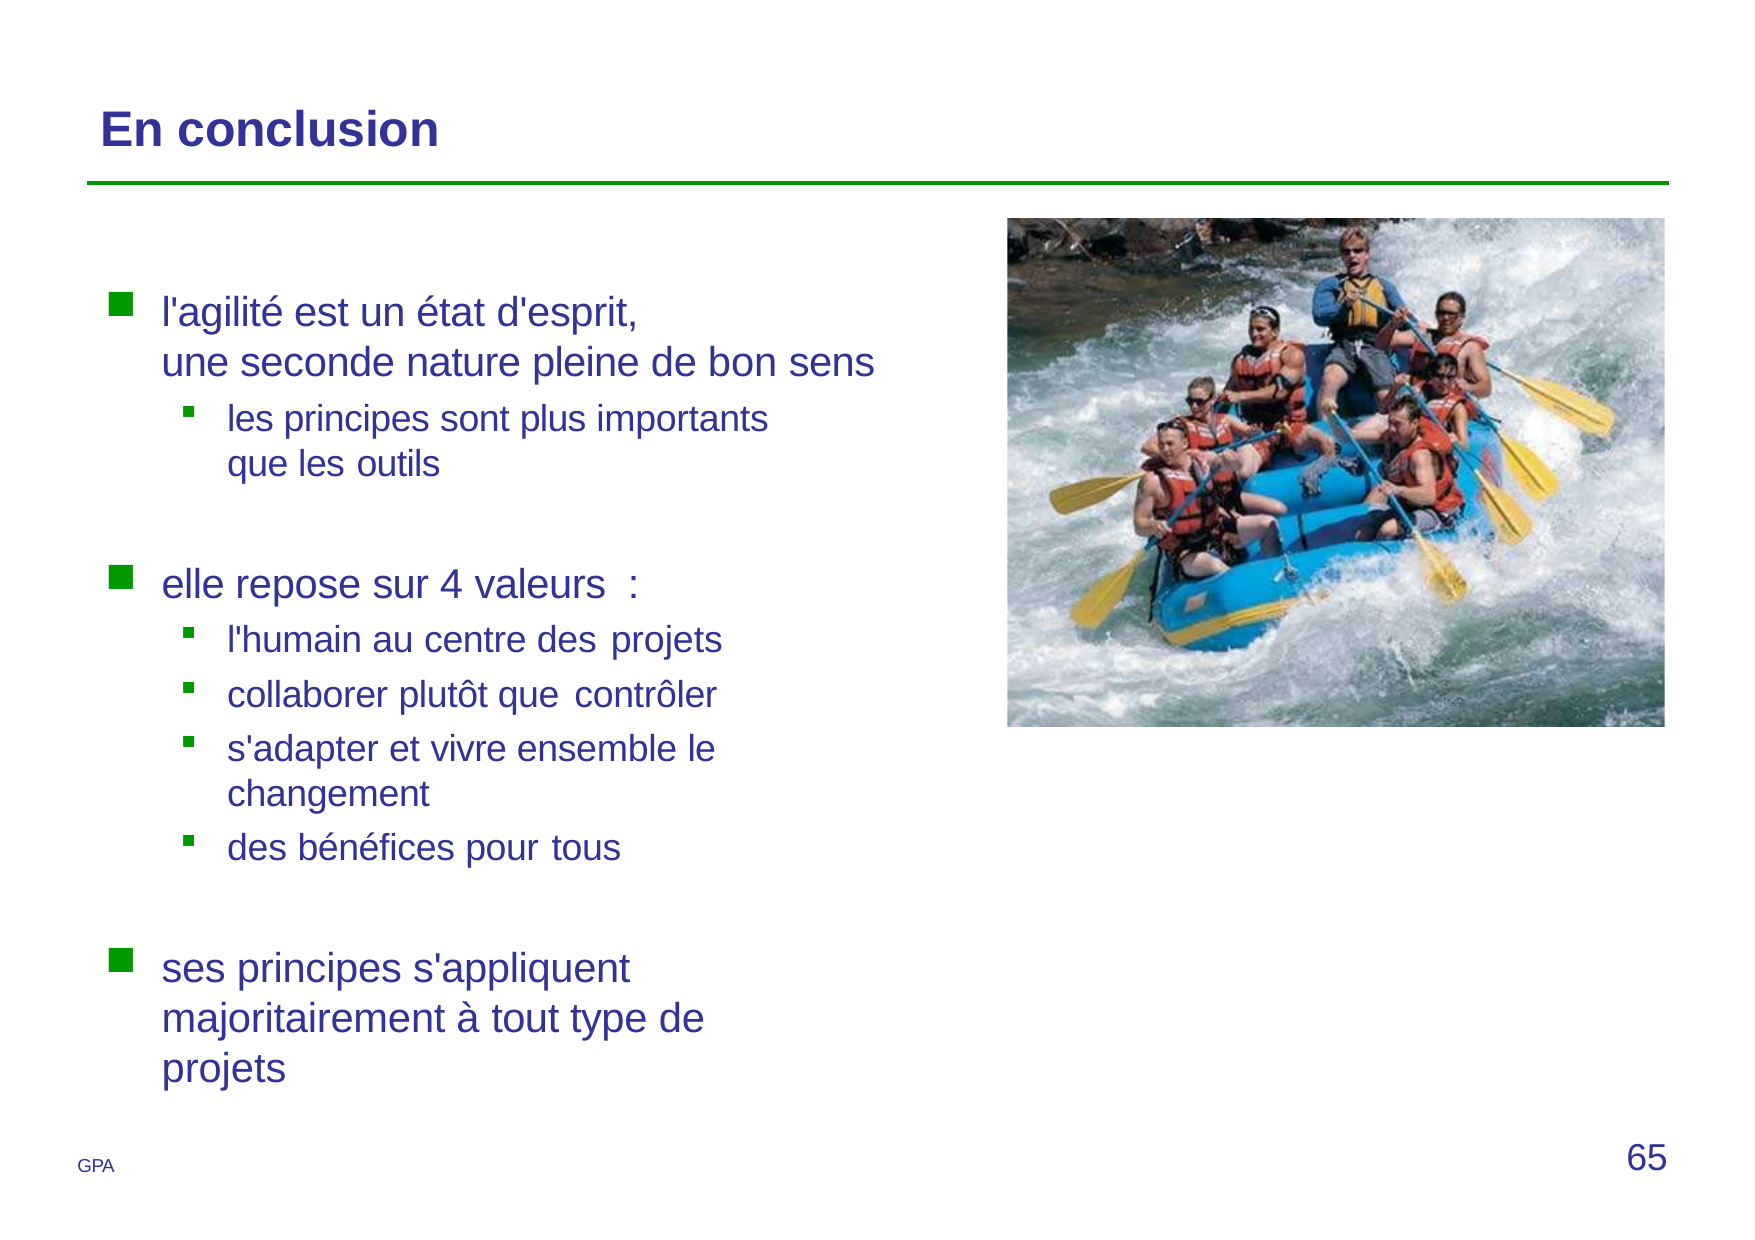

# En conclusion

l'agilité est un état d'esprit,
une seconde nature pleine de bon sens
les principes sont plus importants  que les outils

elle repose sur 4 valeurs :
l'humain au centre des projets
collaborer plutôt que contrôler
s'adapter et vivre ensemble le changement
des bénéfices pour tous

ses principes s'appliquent majoritairement à tout type de projets
65
GPA